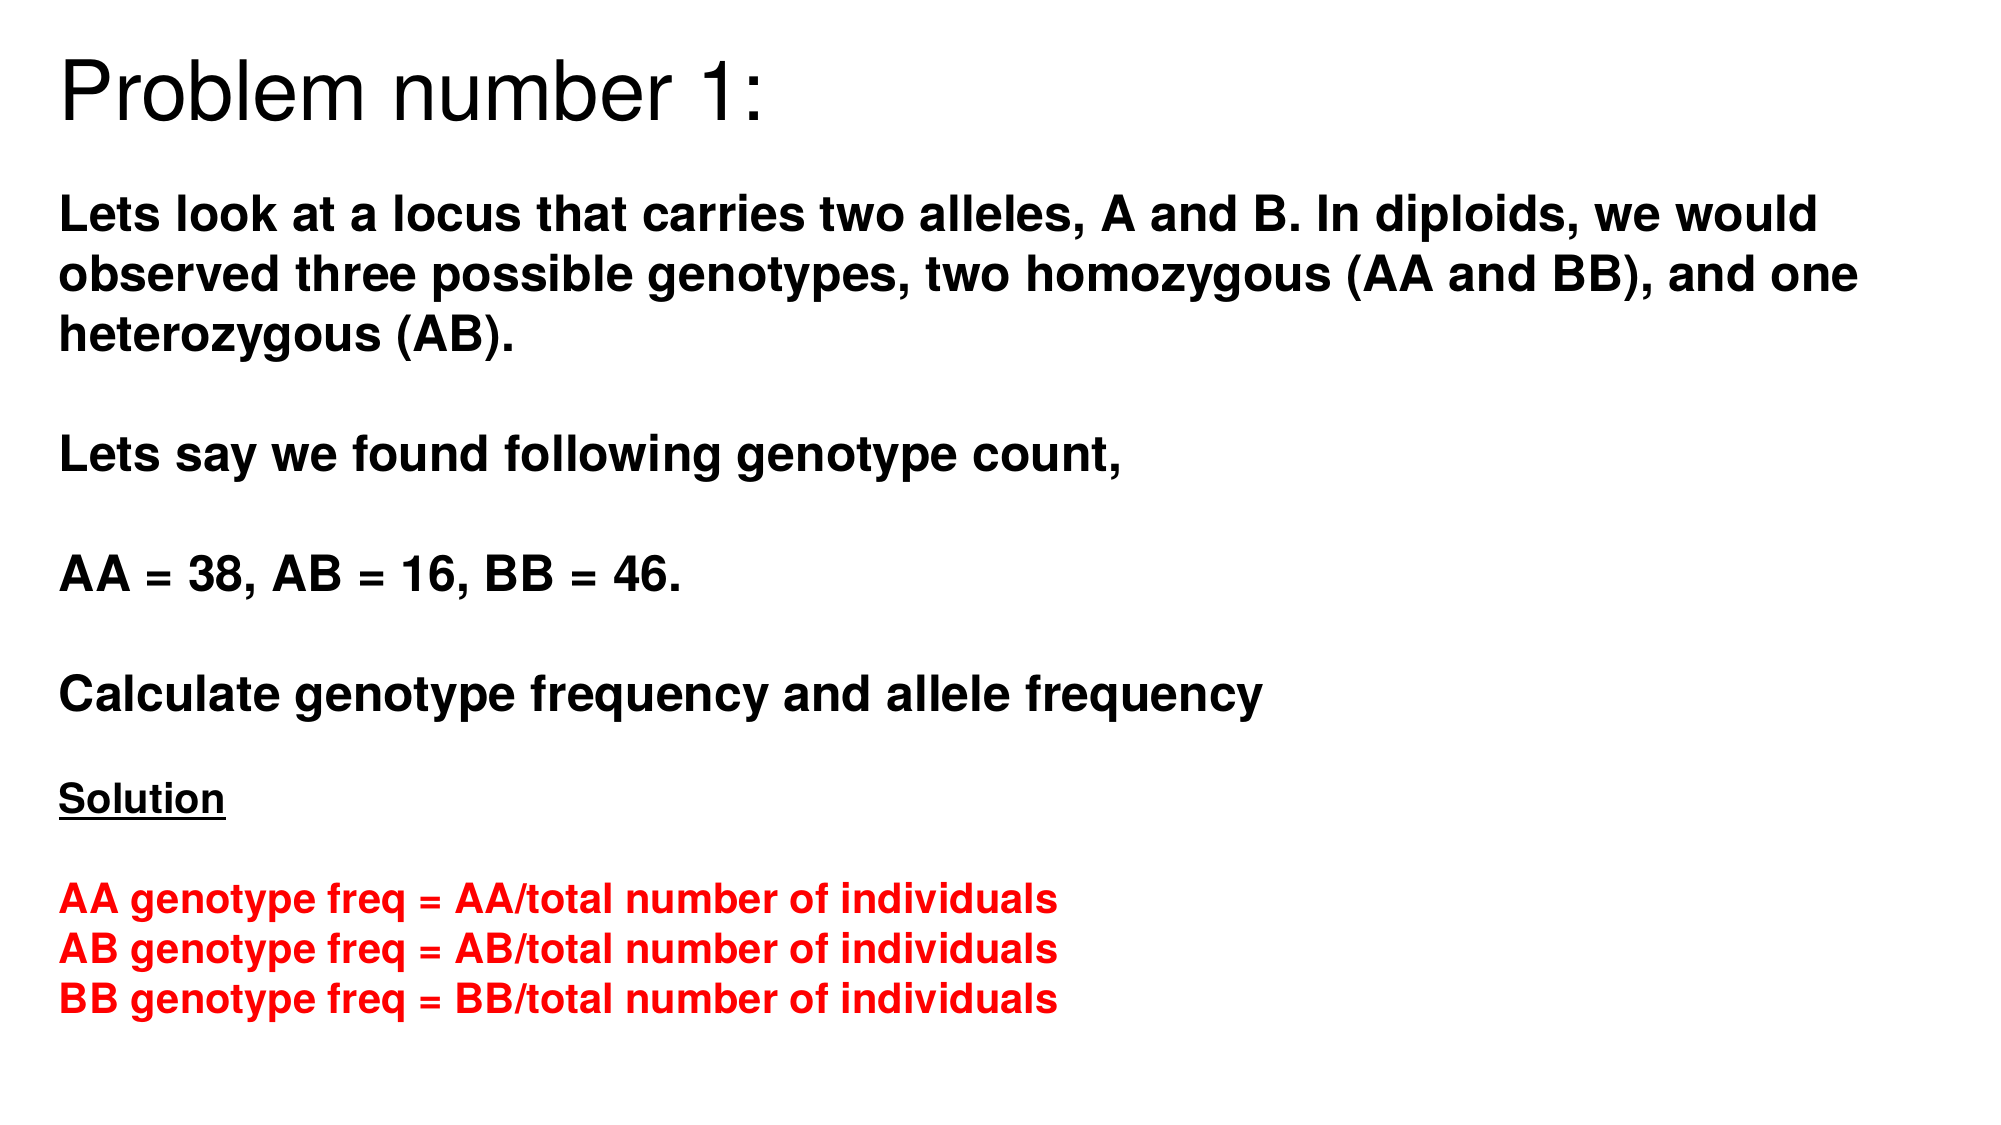

Problem number 1:

Lets look at a locus that carries two alleles, A and B. In diploids, we would observed three possible genotypes, two homozygous (AA and BB), and one heterozygous (AB).

Lets say we found following genotype count,

AA = 38, AB = 16, BB = 46.

Calculate genotype frequency and allele frequency

Solution

AA genotype freq = AA/total number of individuals
AB genotype freq = AB/total number of individuals
BB genotype freq = BB/total number of individuals